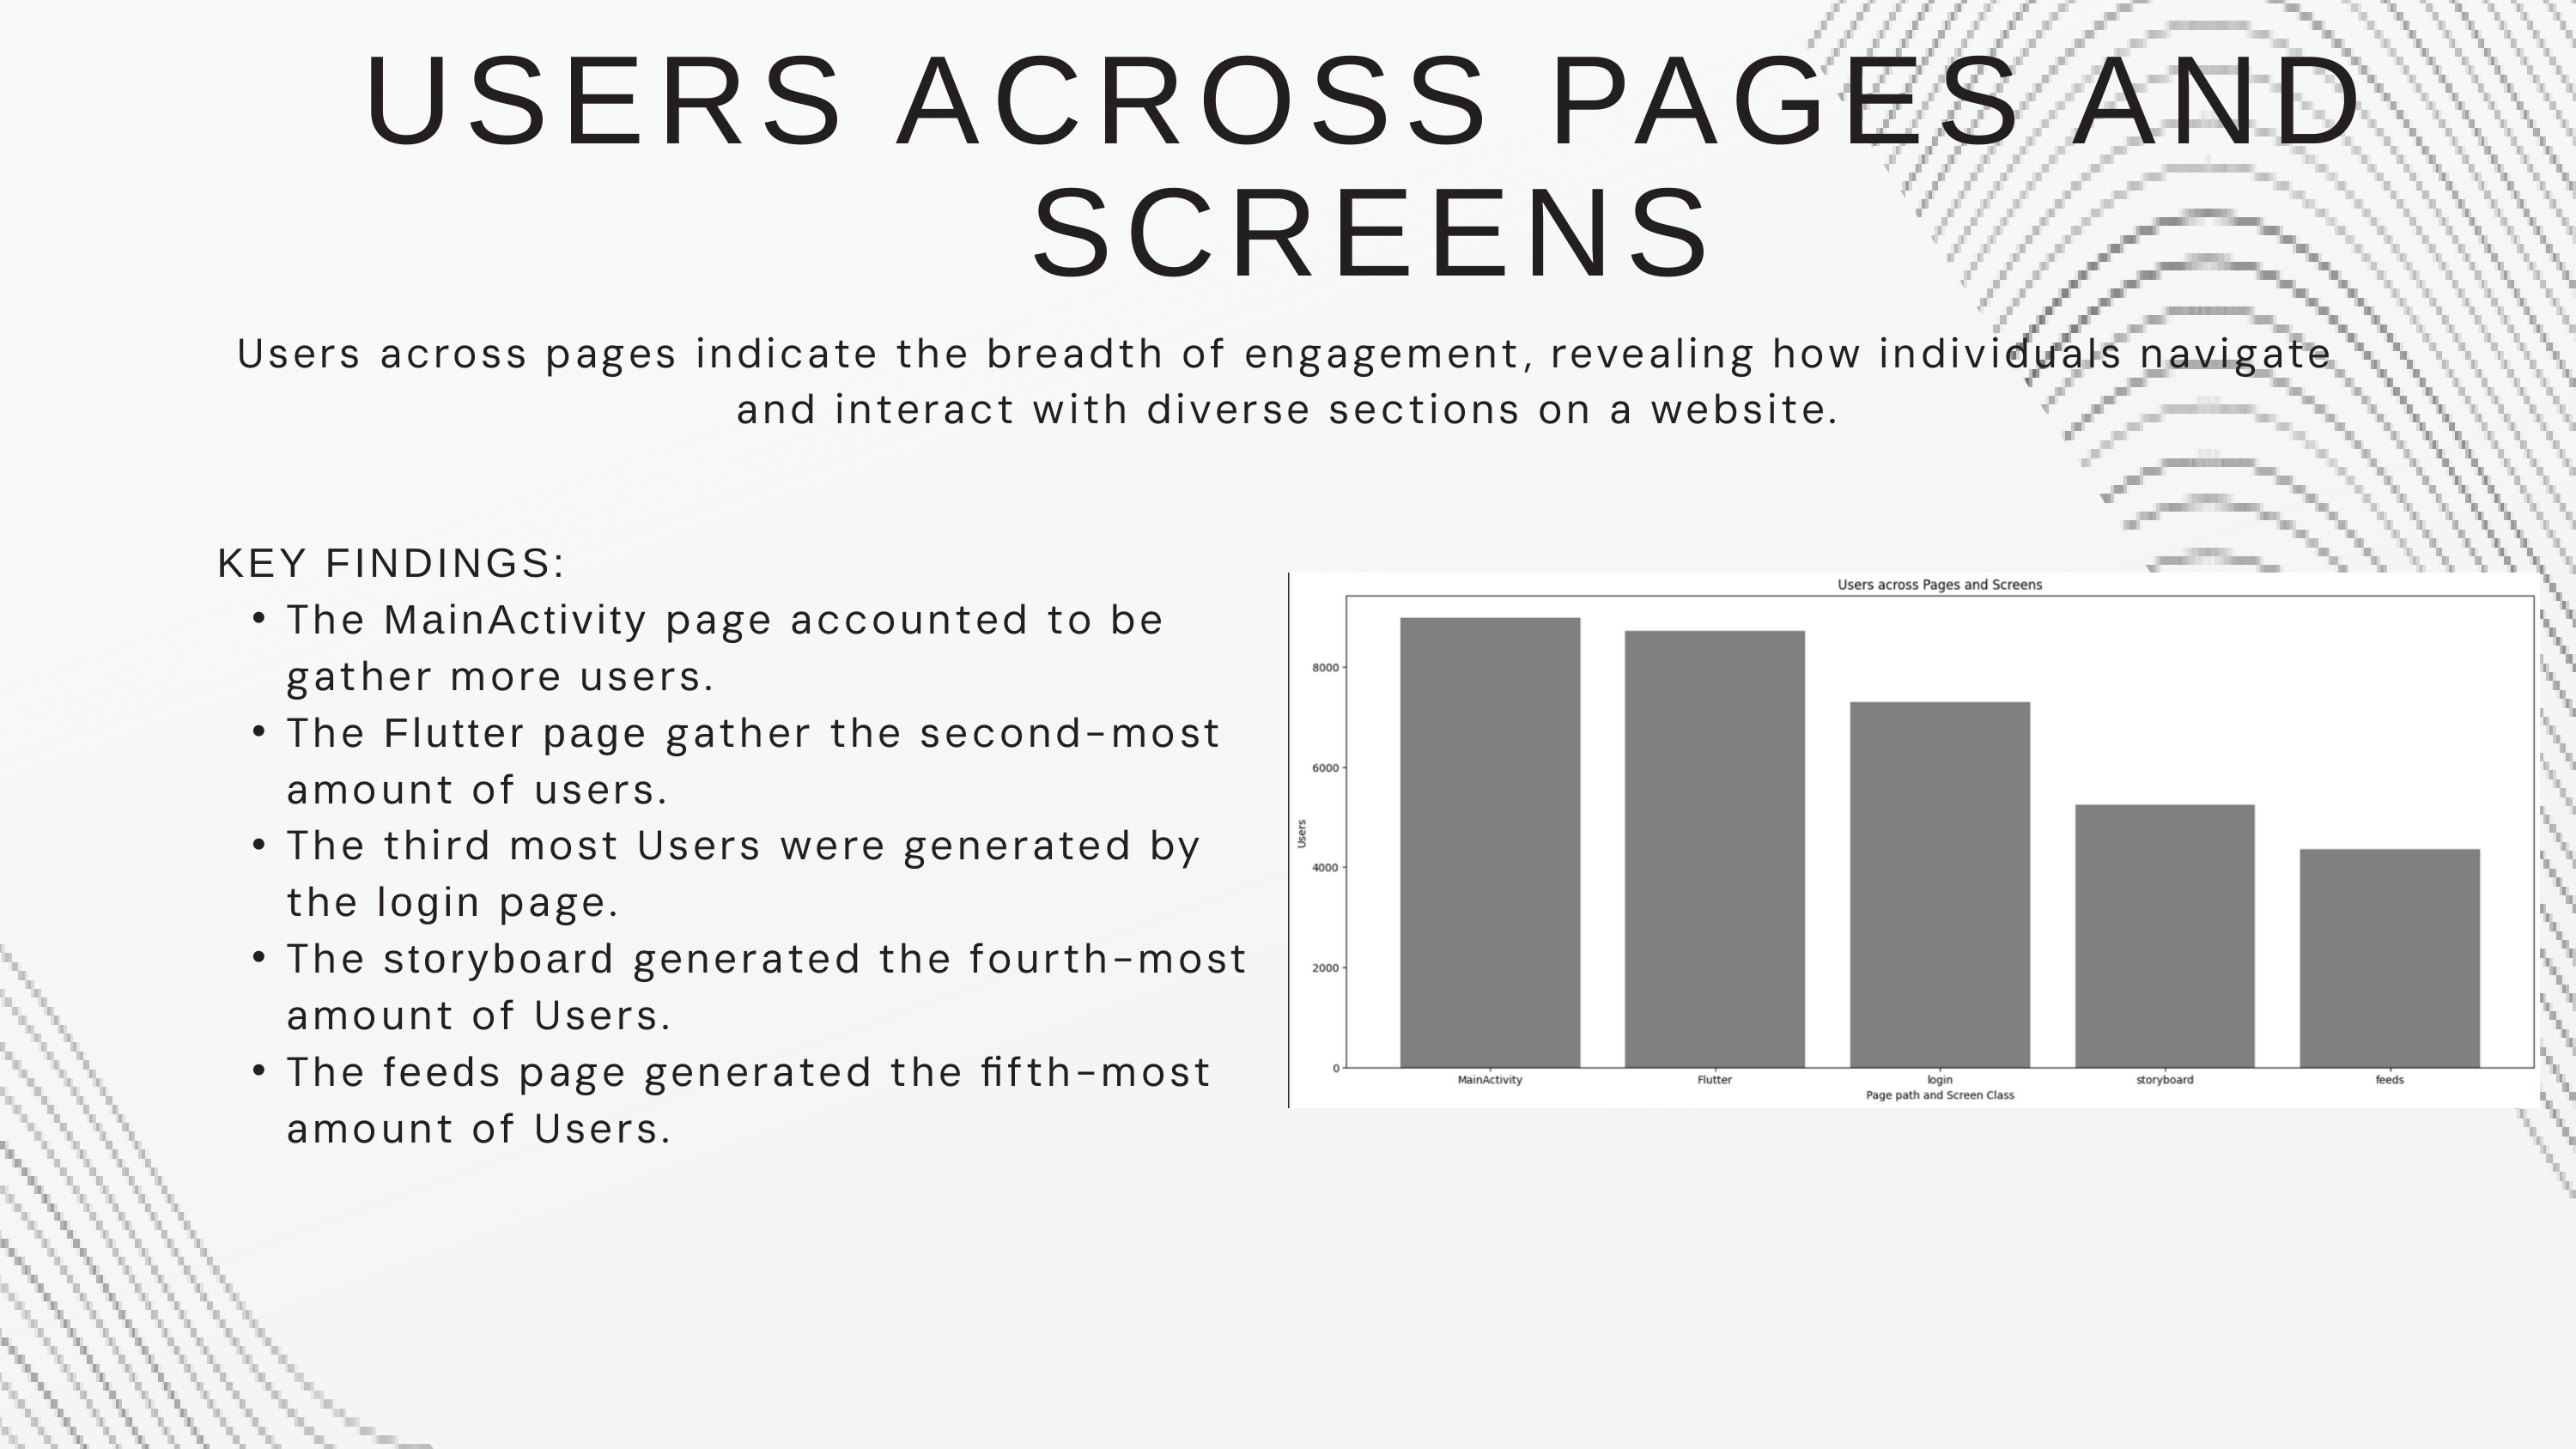

USERS ACROSS PAGES AND SCREENS

Users across pages indicate the breadth of engagement, revealing how individuals navigate and interact with diverse sections on a website.
KEY FINDINGS:
The MainActivity page accounted to be gather more users.
The Flutter page gather the second-most amount of users.
The third most Users were generated by the login page.
The storyboard generated the fourth-most amount of Users.
The feeds page generated the fifth-most amount of Users.